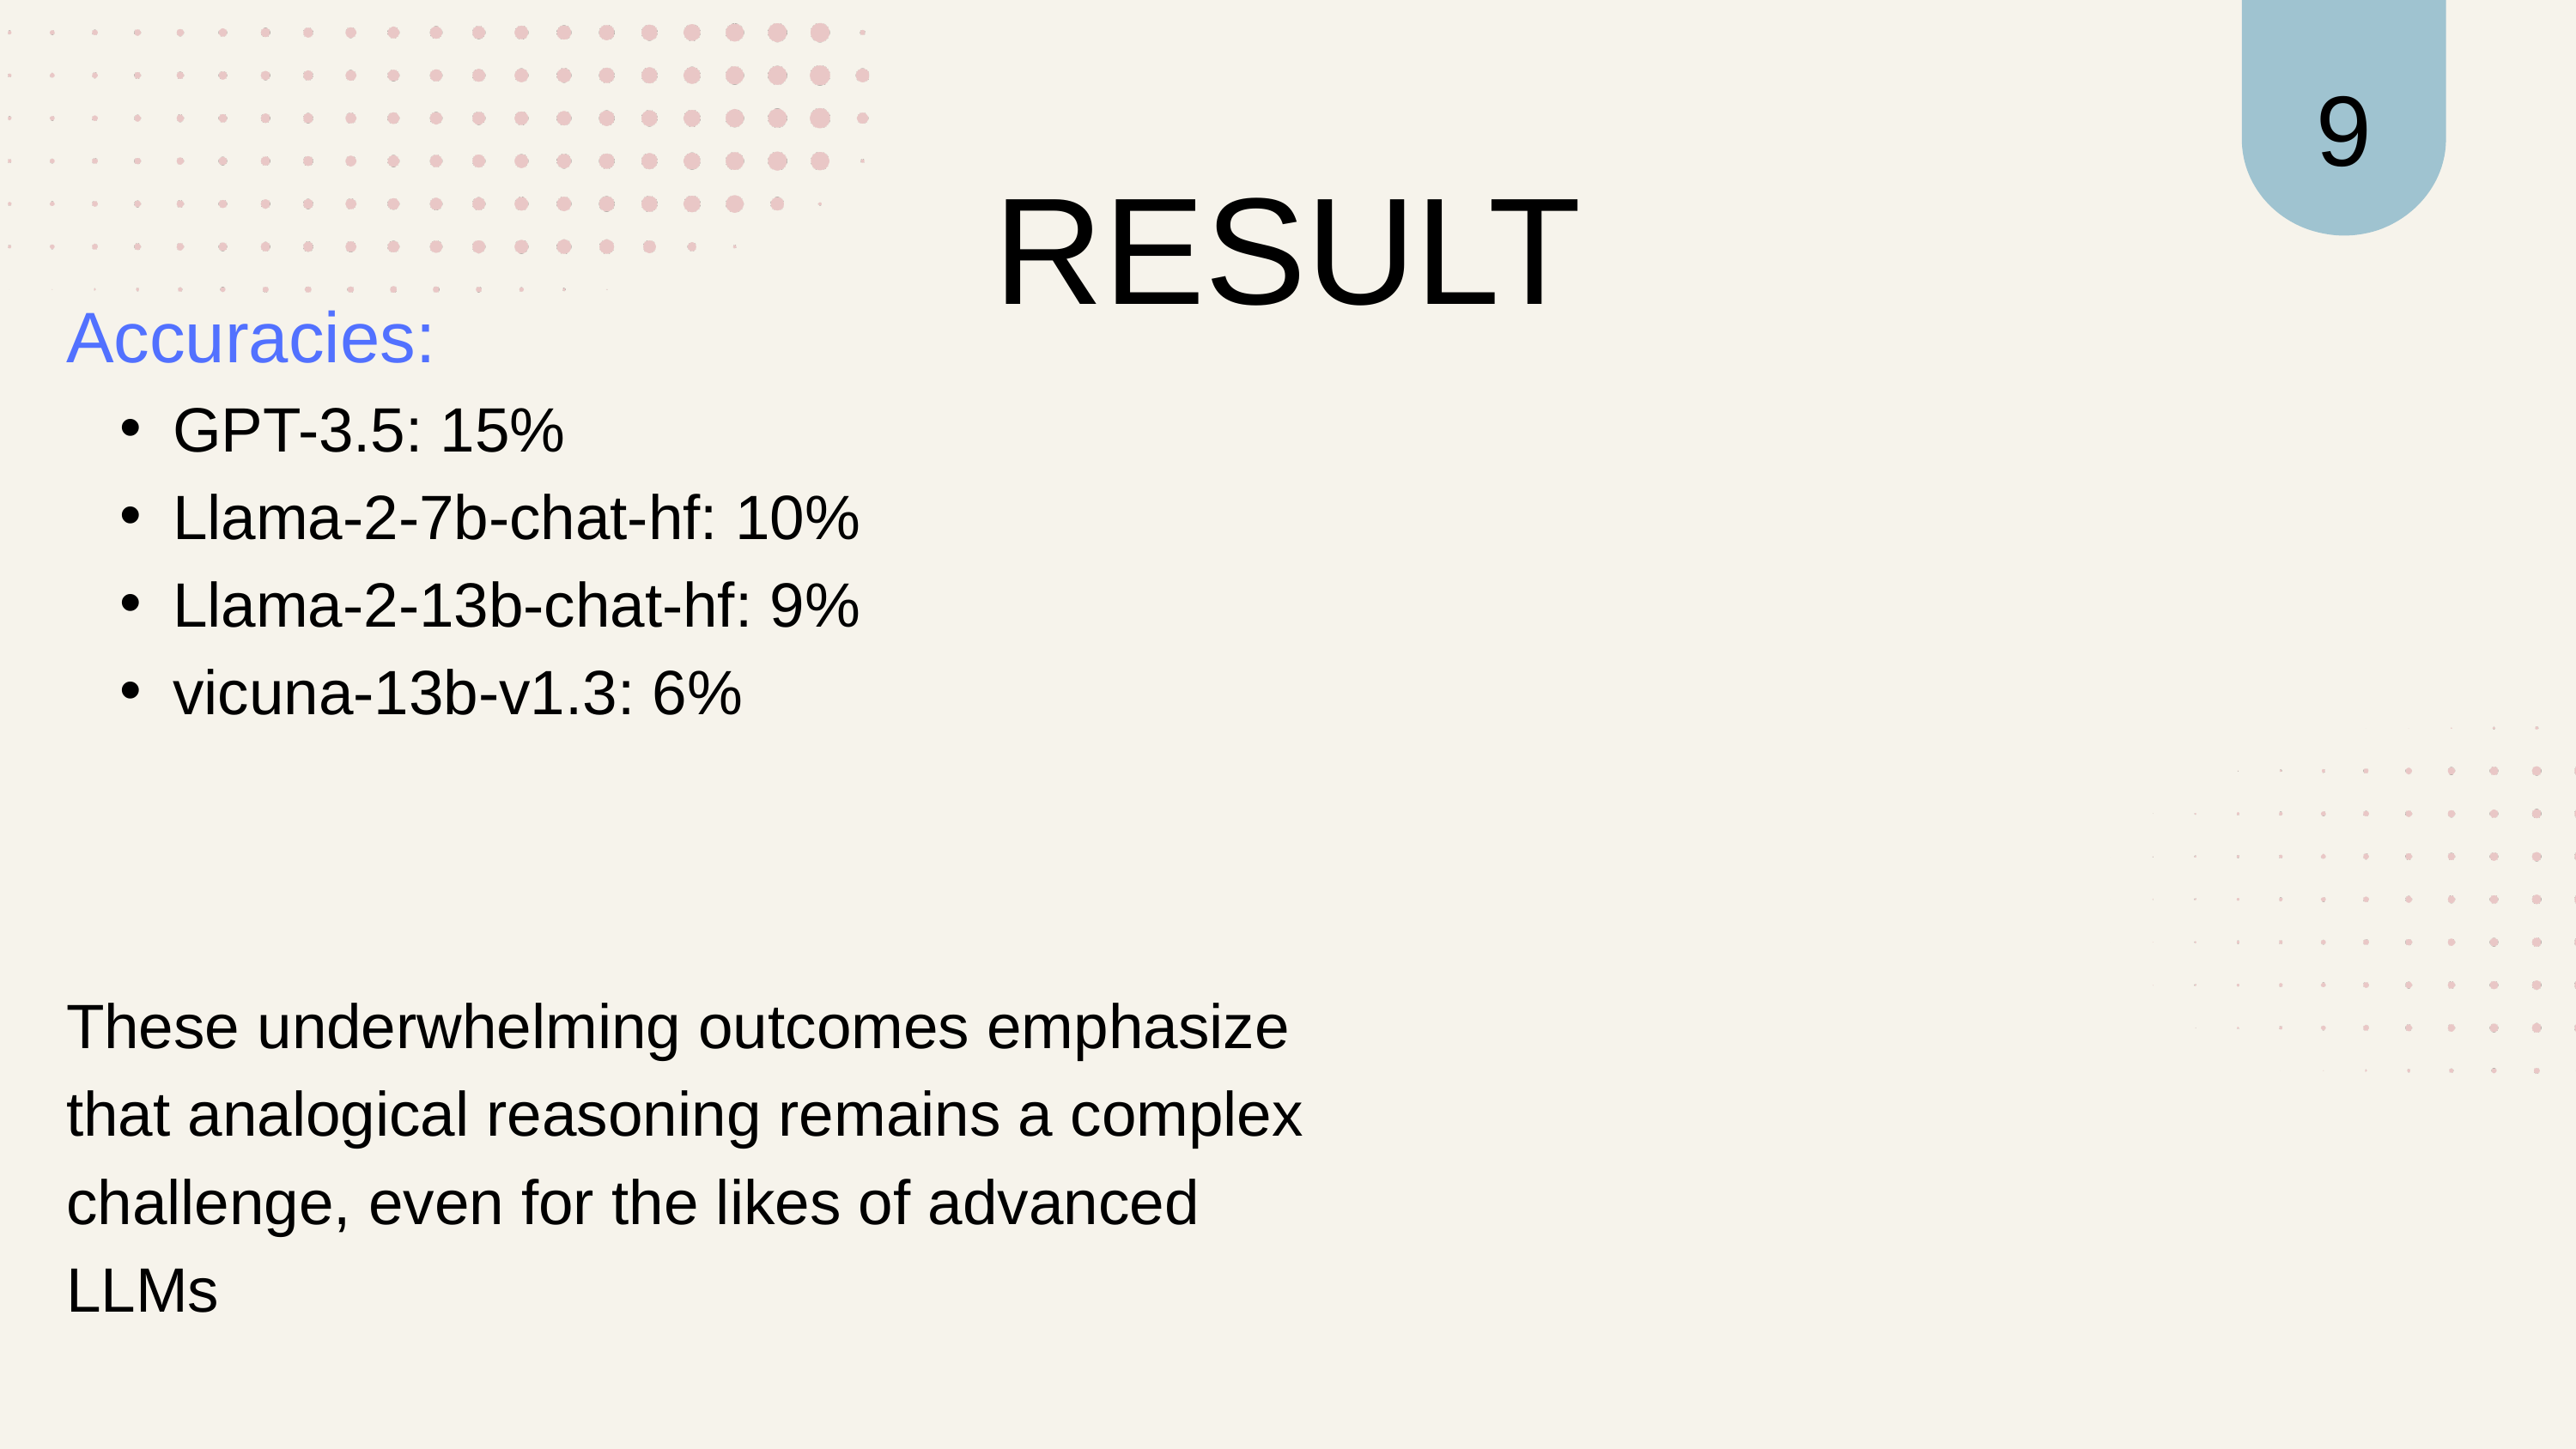

9

﻿RESULT
Accuracies:
GPT-3.5: 15%
Llama-2-7b-chat-hf: 10%
Llama-2-13b-chat-hf: 9%
vicuna-13b-v1.3: 6%

These underwhelming outcomes emphasize that analogical reasoning remains a complex challenge, even for the likes of advanced LLMs